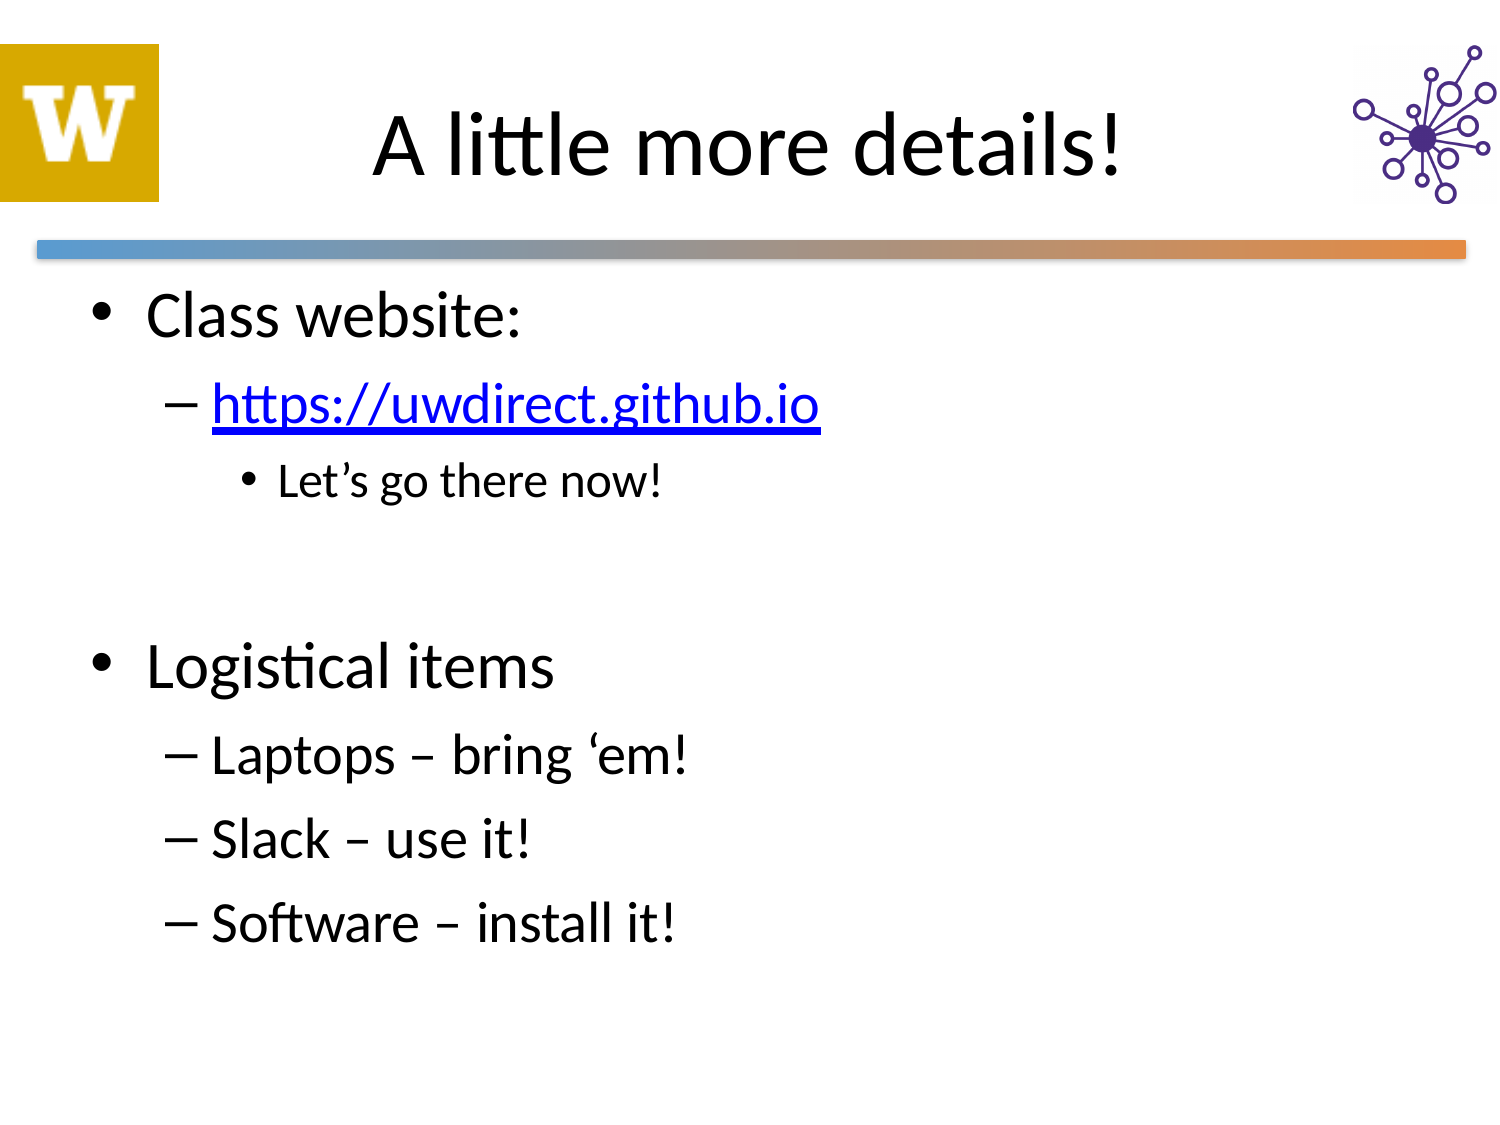

# A little more details!
Class website:
https://uwdirect.github.io
Let’s go there now!

Logistical items
Laptops – bring ‘em!
Slack – use it!
Software – install it!